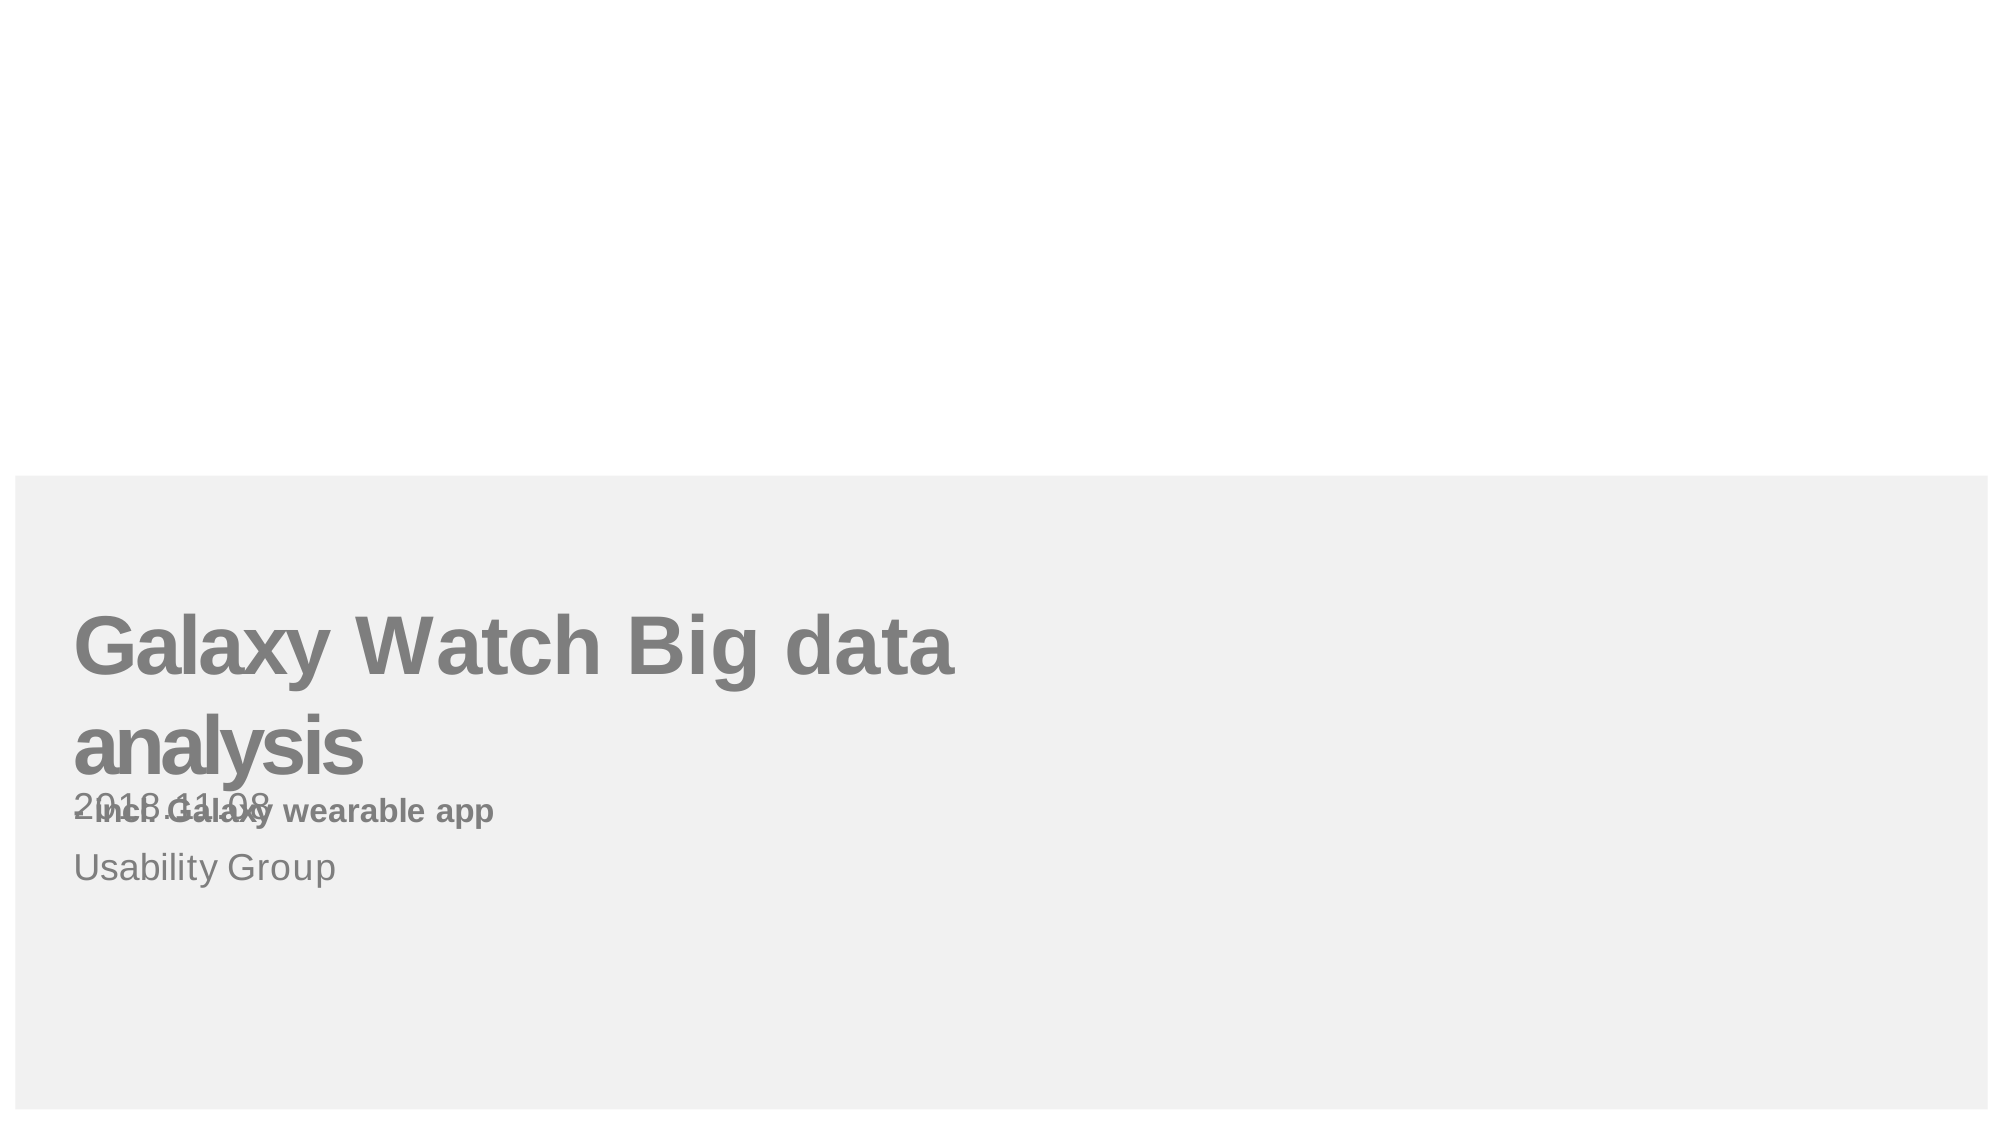

Galaxy Watch Big data analysis
- incl. Galaxy wearable app
2018.11.08

Usability Group
1 / 218